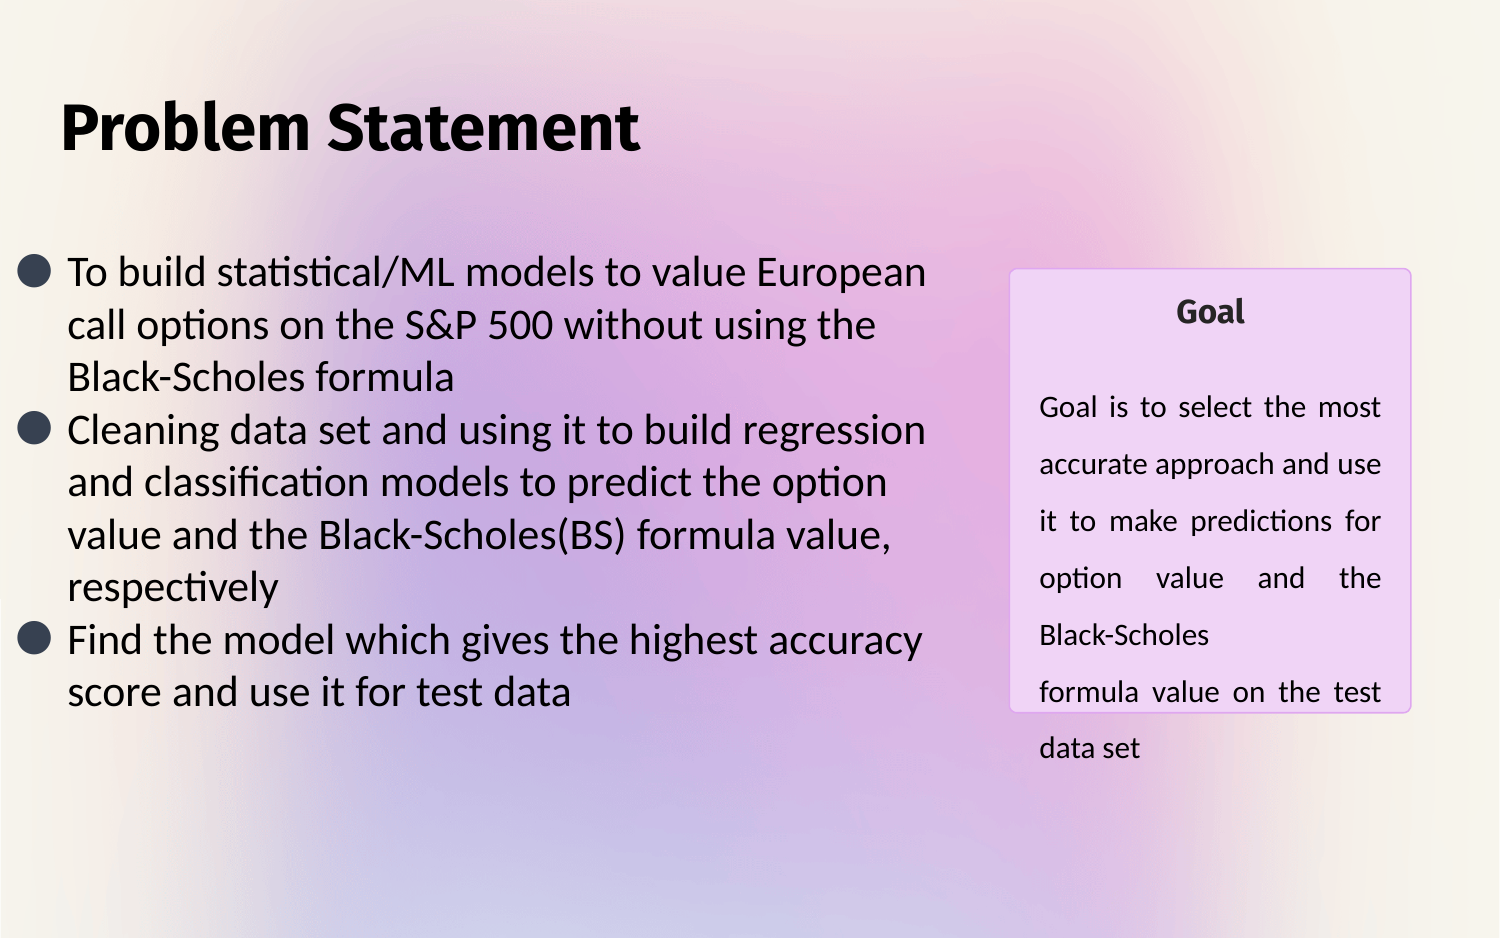

# Problem Statement
To build statistical/ML models to value European call options on the S&P 500 without using the Black-Scholes formula
Cleaning data set and using it to build regression and classification models to predict the option value and the Black-Scholes(BS) formula value, respectively
Find the model which gives the highest accuracy score and use it for test data

Goal
Goal is to select the most accurate approach and use it to make predictions for option value and the Black-Scholes	formula value on the test data set